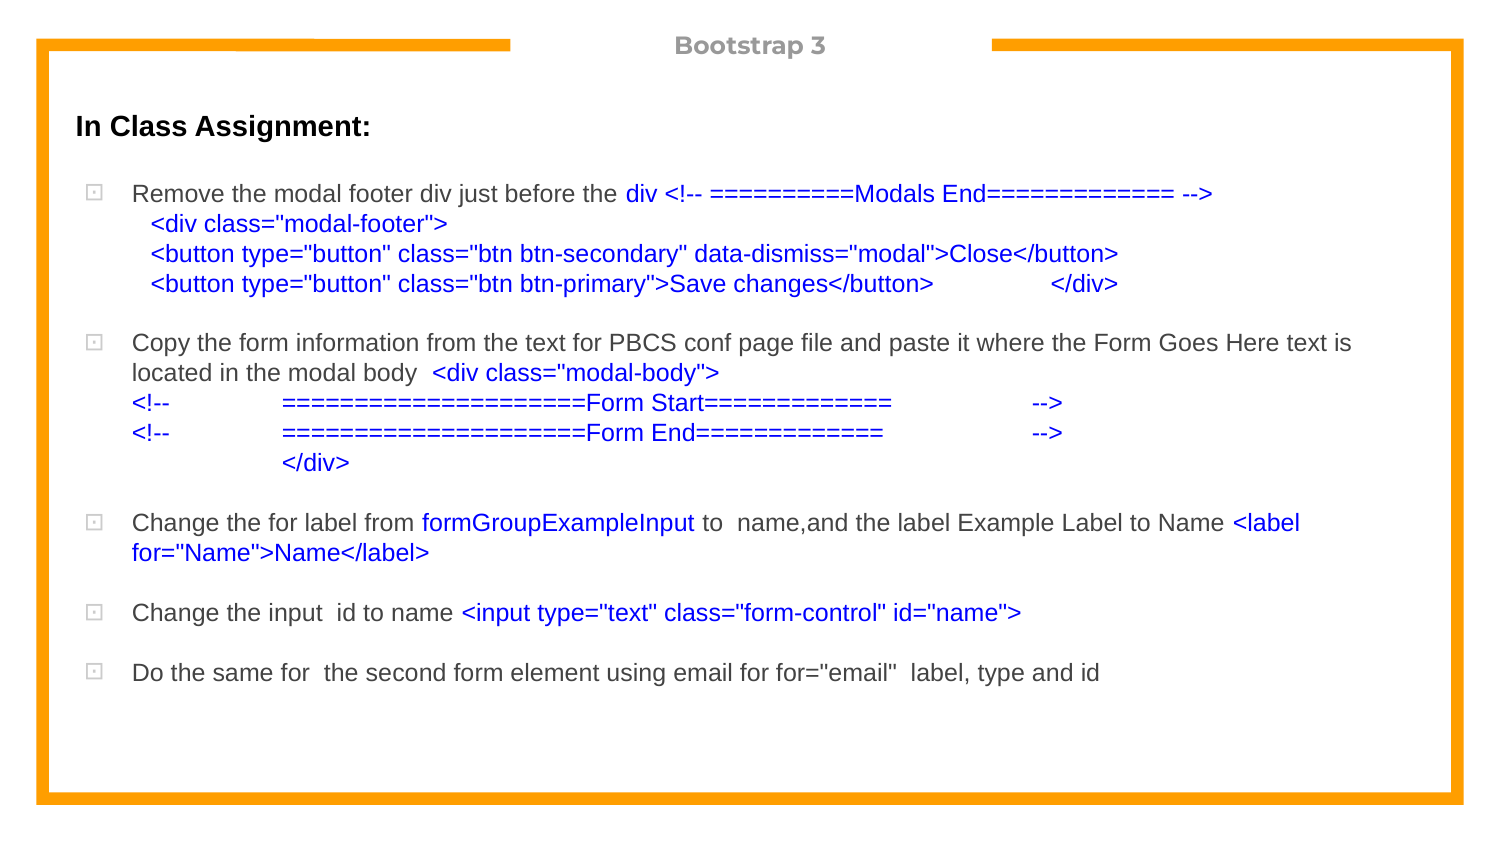

# Bootstrap 3

In Class Assignment:

Remove the modal footer div just before the div <!-- ==========Modals End============= -->
<div class="modal-footer">
<button type="button" class="btn btn-secondary" data-dismiss="modal">Close</button>
<button type="button" class="btn btn-primary">Save changes</button>	</div>

Copy the form information from the text for PBCS conf page file and paste it where the Form Goes Here text is located in the modal body  <div class="modal-body">
<!--  	=====================Form Start=============    	-->
<!--  	=====================Form End=============    	-->
  	</div>

Change the for label from formGroupExampleInput to  name,and the label Example Label to Name <label for="Name">Name</label>

Change the input  id to name <input type="text" class="form-control" id="name">

Do the same for  the second form element using email for for="email"  label, type and id